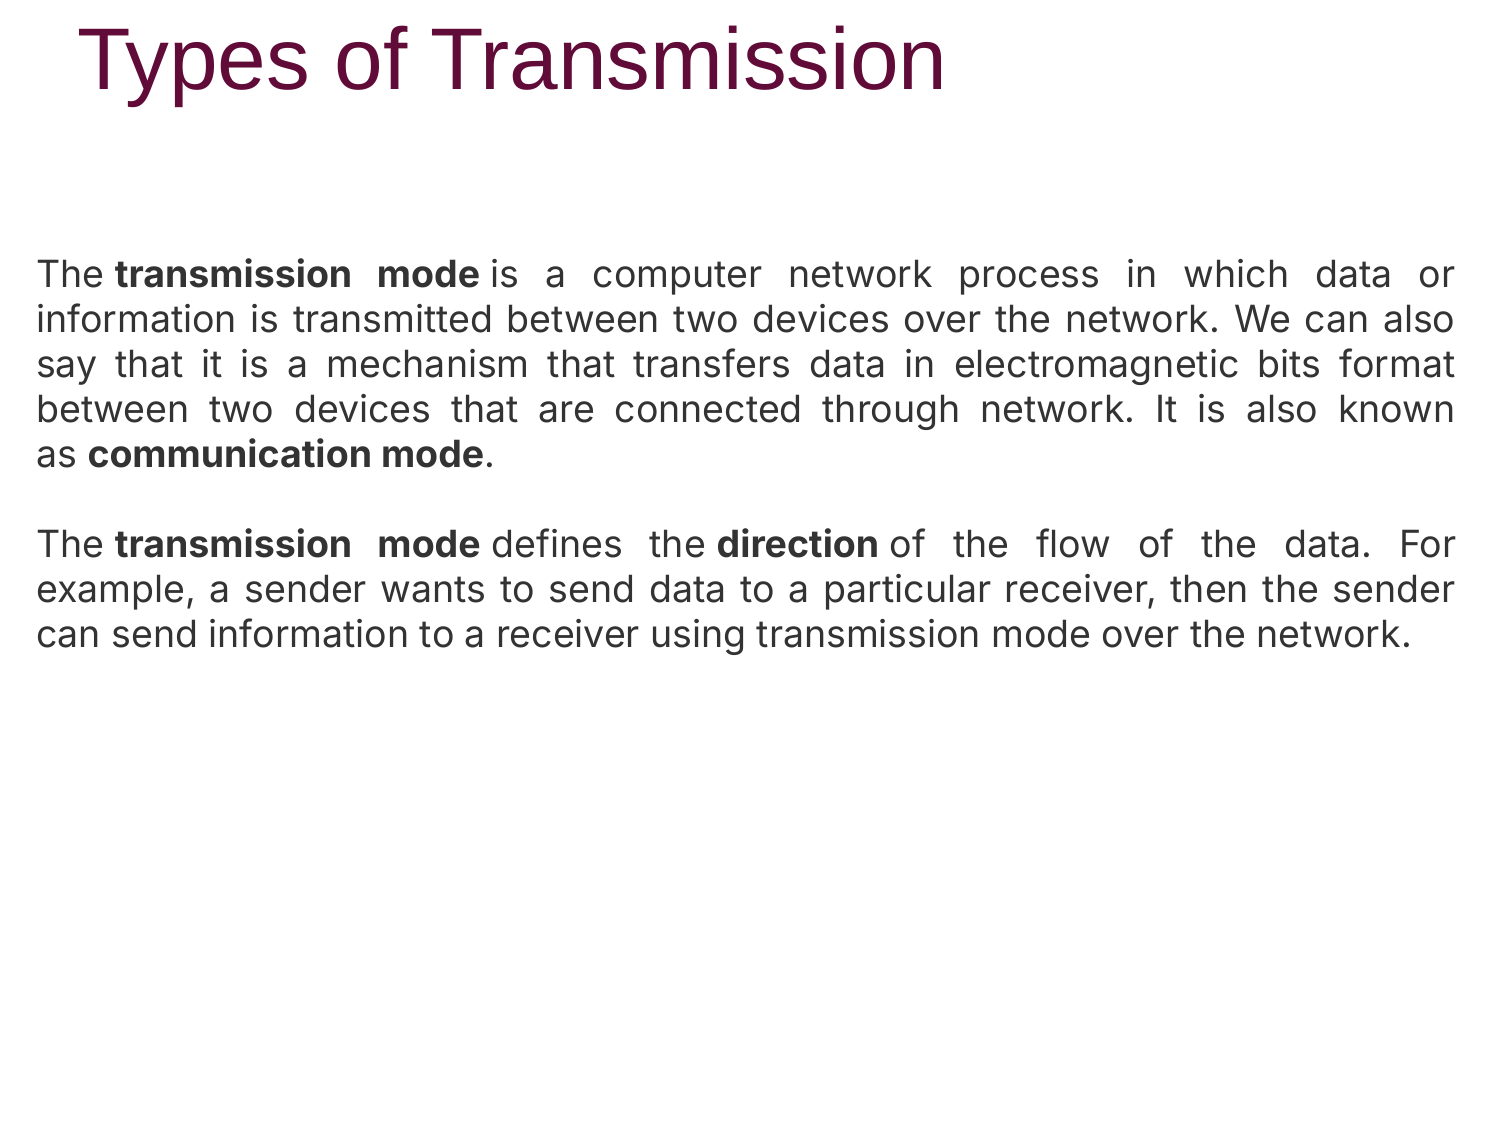

# Types of Transmission
The transmission mode is a computer network process in which data or information is transmitted between two devices over the network. We can also say that it is a mechanism that transfers data in electromagnetic bits format between two devices that are connected through network. It is also known as communication mode.

The transmission mode defines the direction of the flow of the data. For example, a sender wants to send data to a particular receiver, then the sender can send information to a receiver using transmission mode over the network.